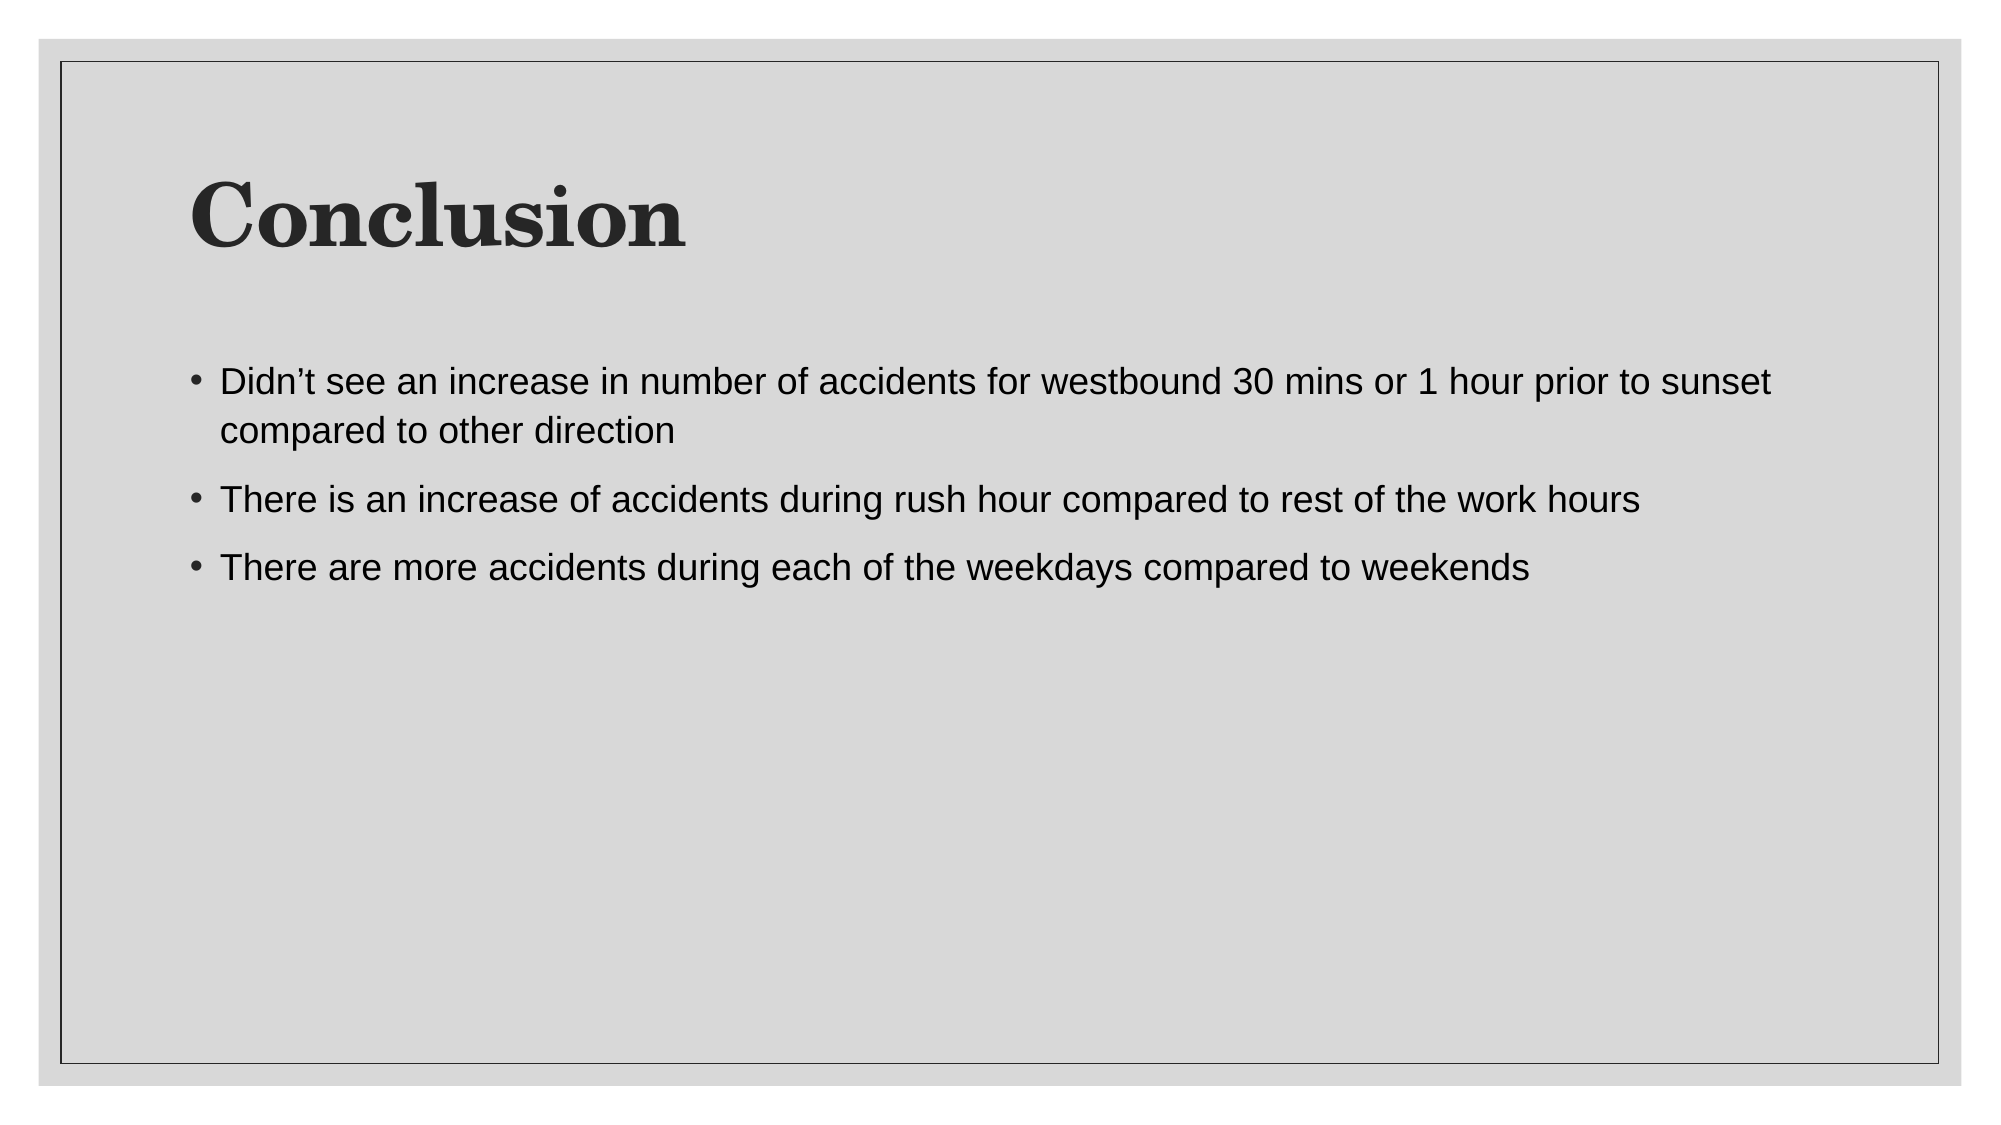

# Conclusion
Didn’t see an increase in number of accidents for westbound 30 mins or 1 hour prior to sunset compared to other direction
There is an increase of accidents during rush hour compared to rest of the work hours
There are more accidents during each of the weekdays compared to weekends